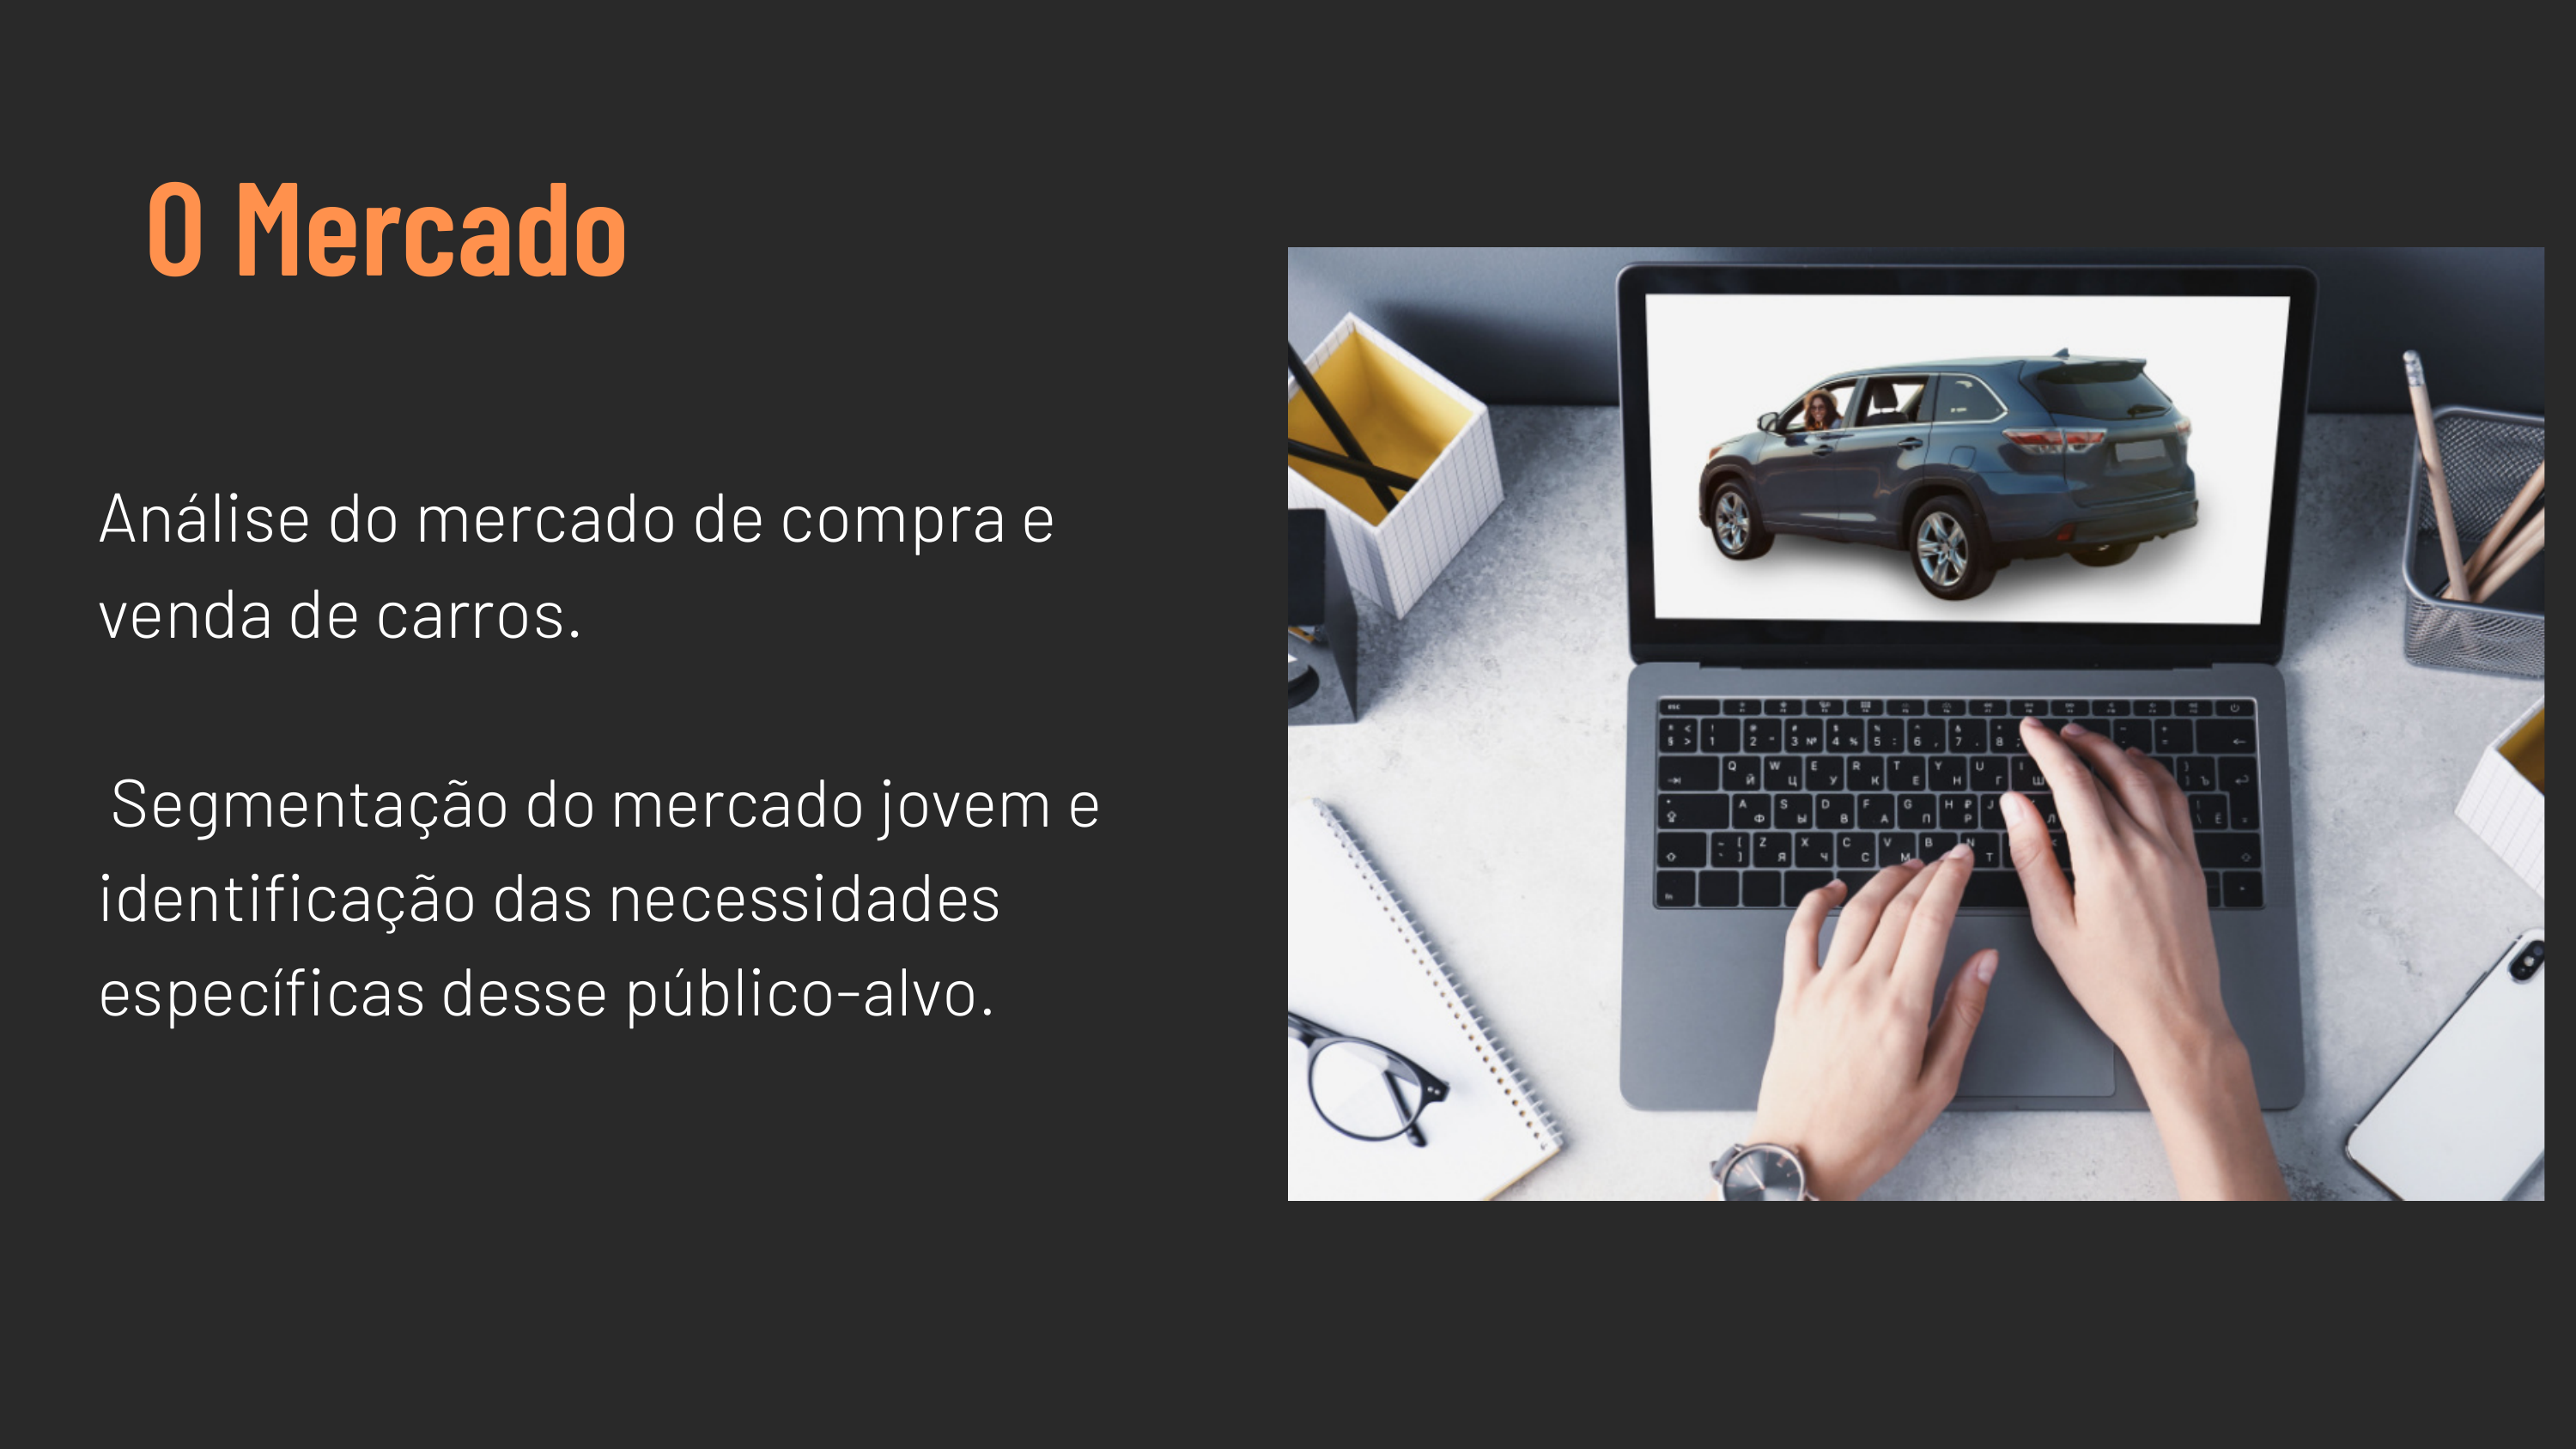

O Mercado

Análise do mercado de compra e venda de carros.

 Segmentação do mercado jovem e identificação das necessidades específicas desse público-alvo.